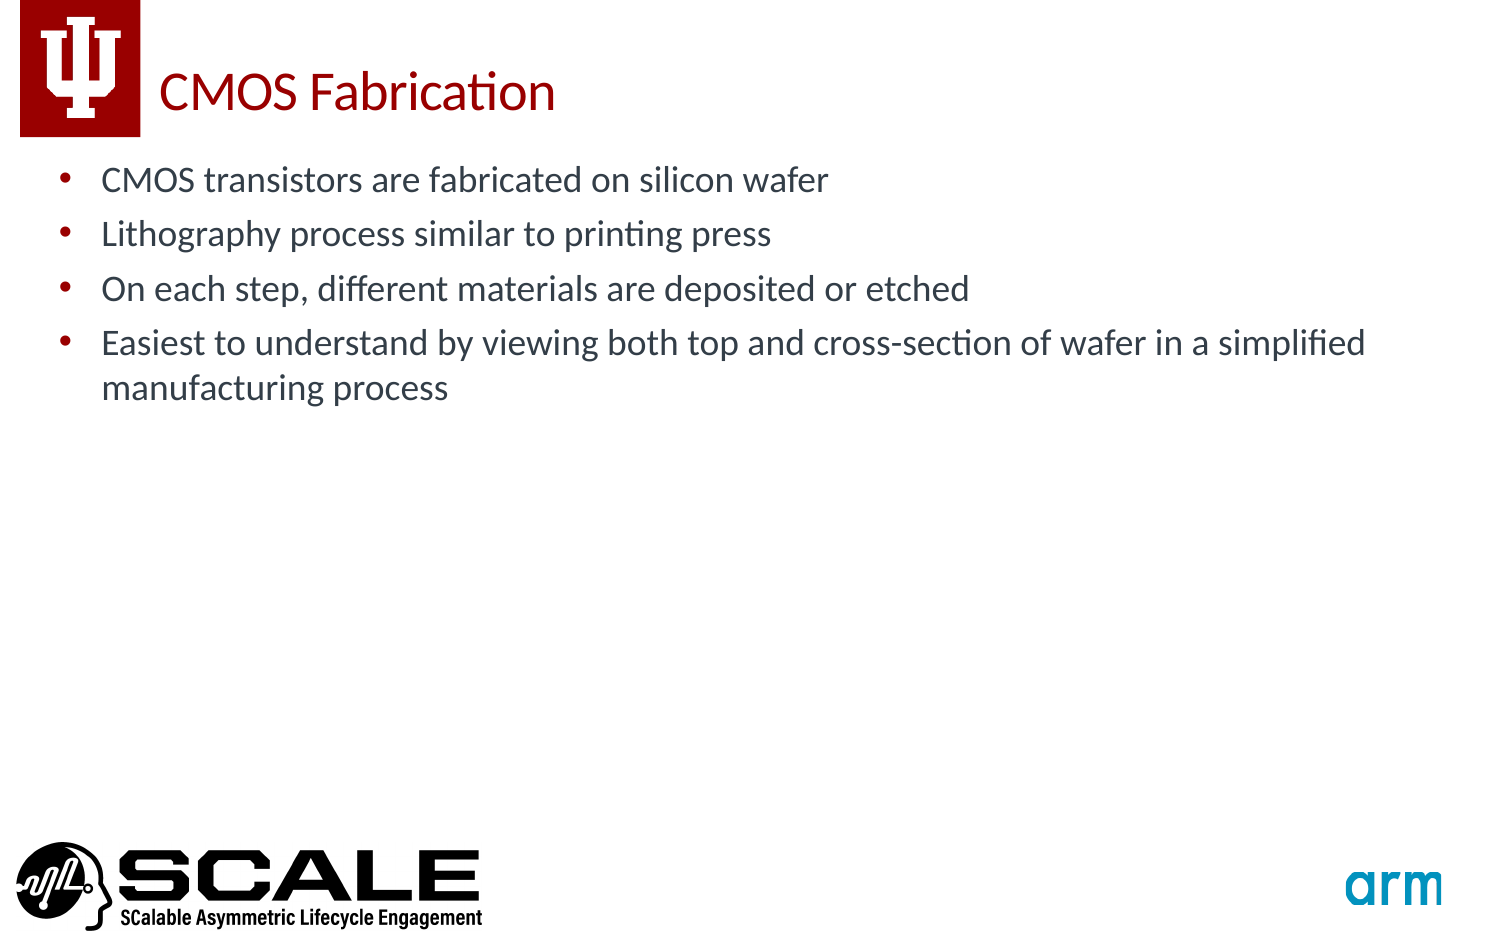

# CMOS Fabrication
CMOS transistors are fabricated on silicon wafer
Lithography process similar to printing press
On each step, different materials are deposited or etched
Easiest to understand by viewing both top and cross-section of wafer in a simplified manufacturing process